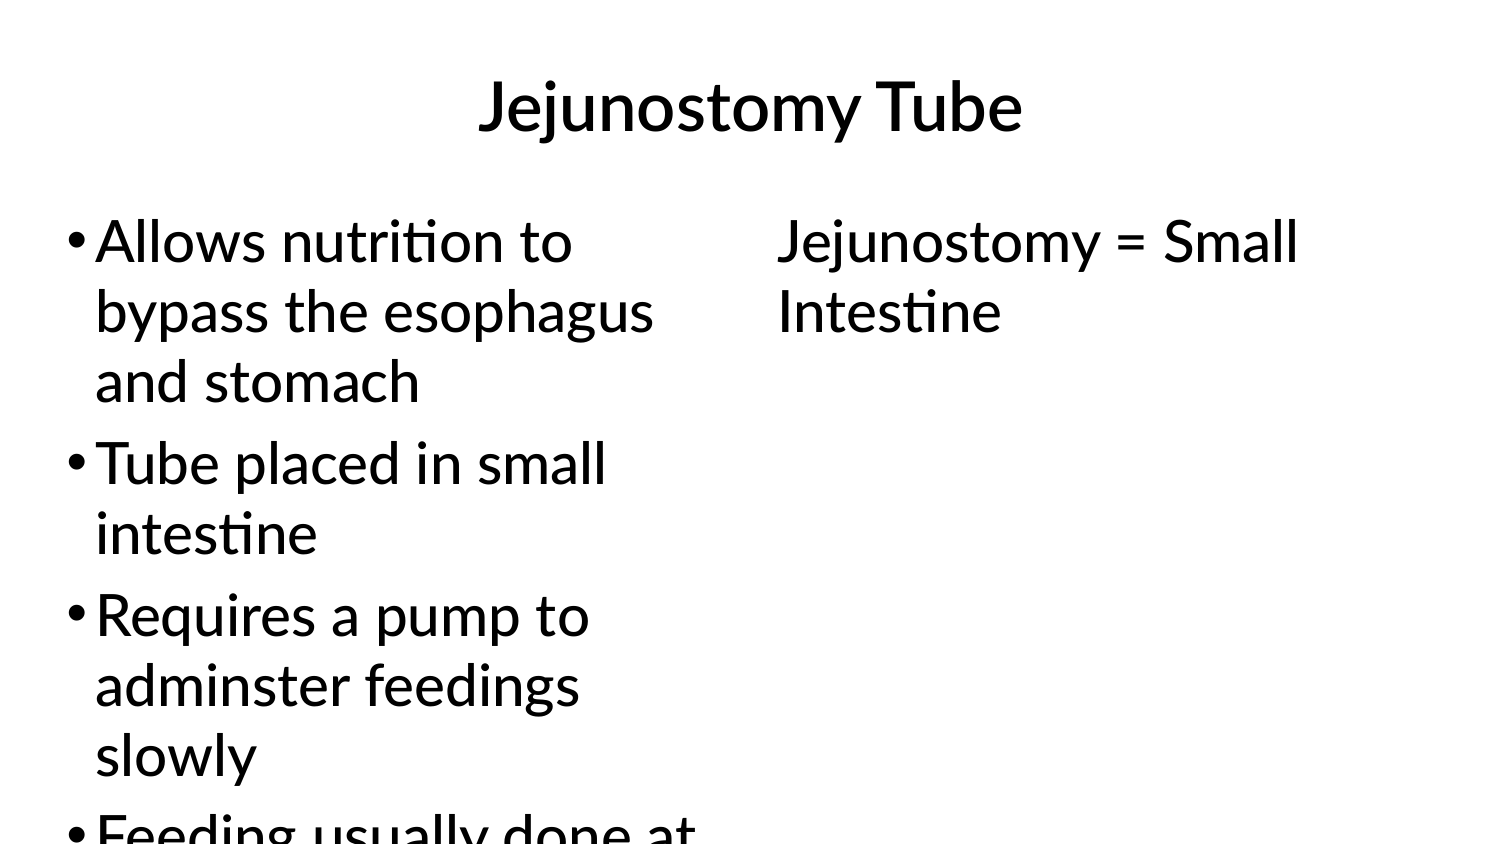

# Jejunostomy Tube
Allows nutrition to bypass the esophagus and stomach
Tube placed in small intestine
Requires a pump to adminster feedings slowly
Feeding usually done at night
Jejunostomy = Small Intestine